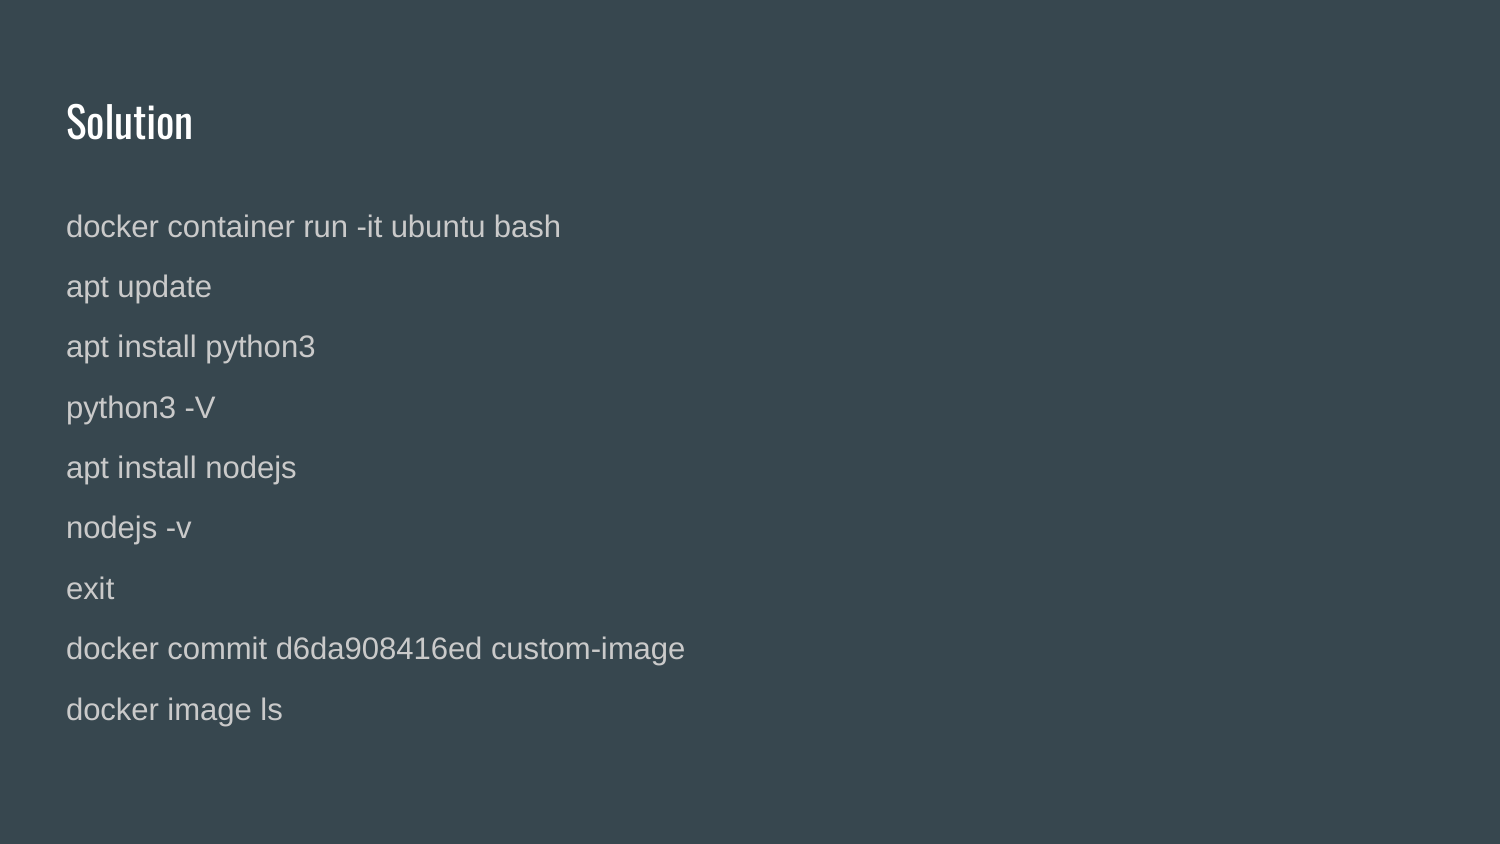

# Solution
docker container run -it ubuntu bash
apt update
apt install python3
python3 -V
apt install nodejs
nodejs -v
exit
docker commit d6da908416ed custom-image
docker image ls